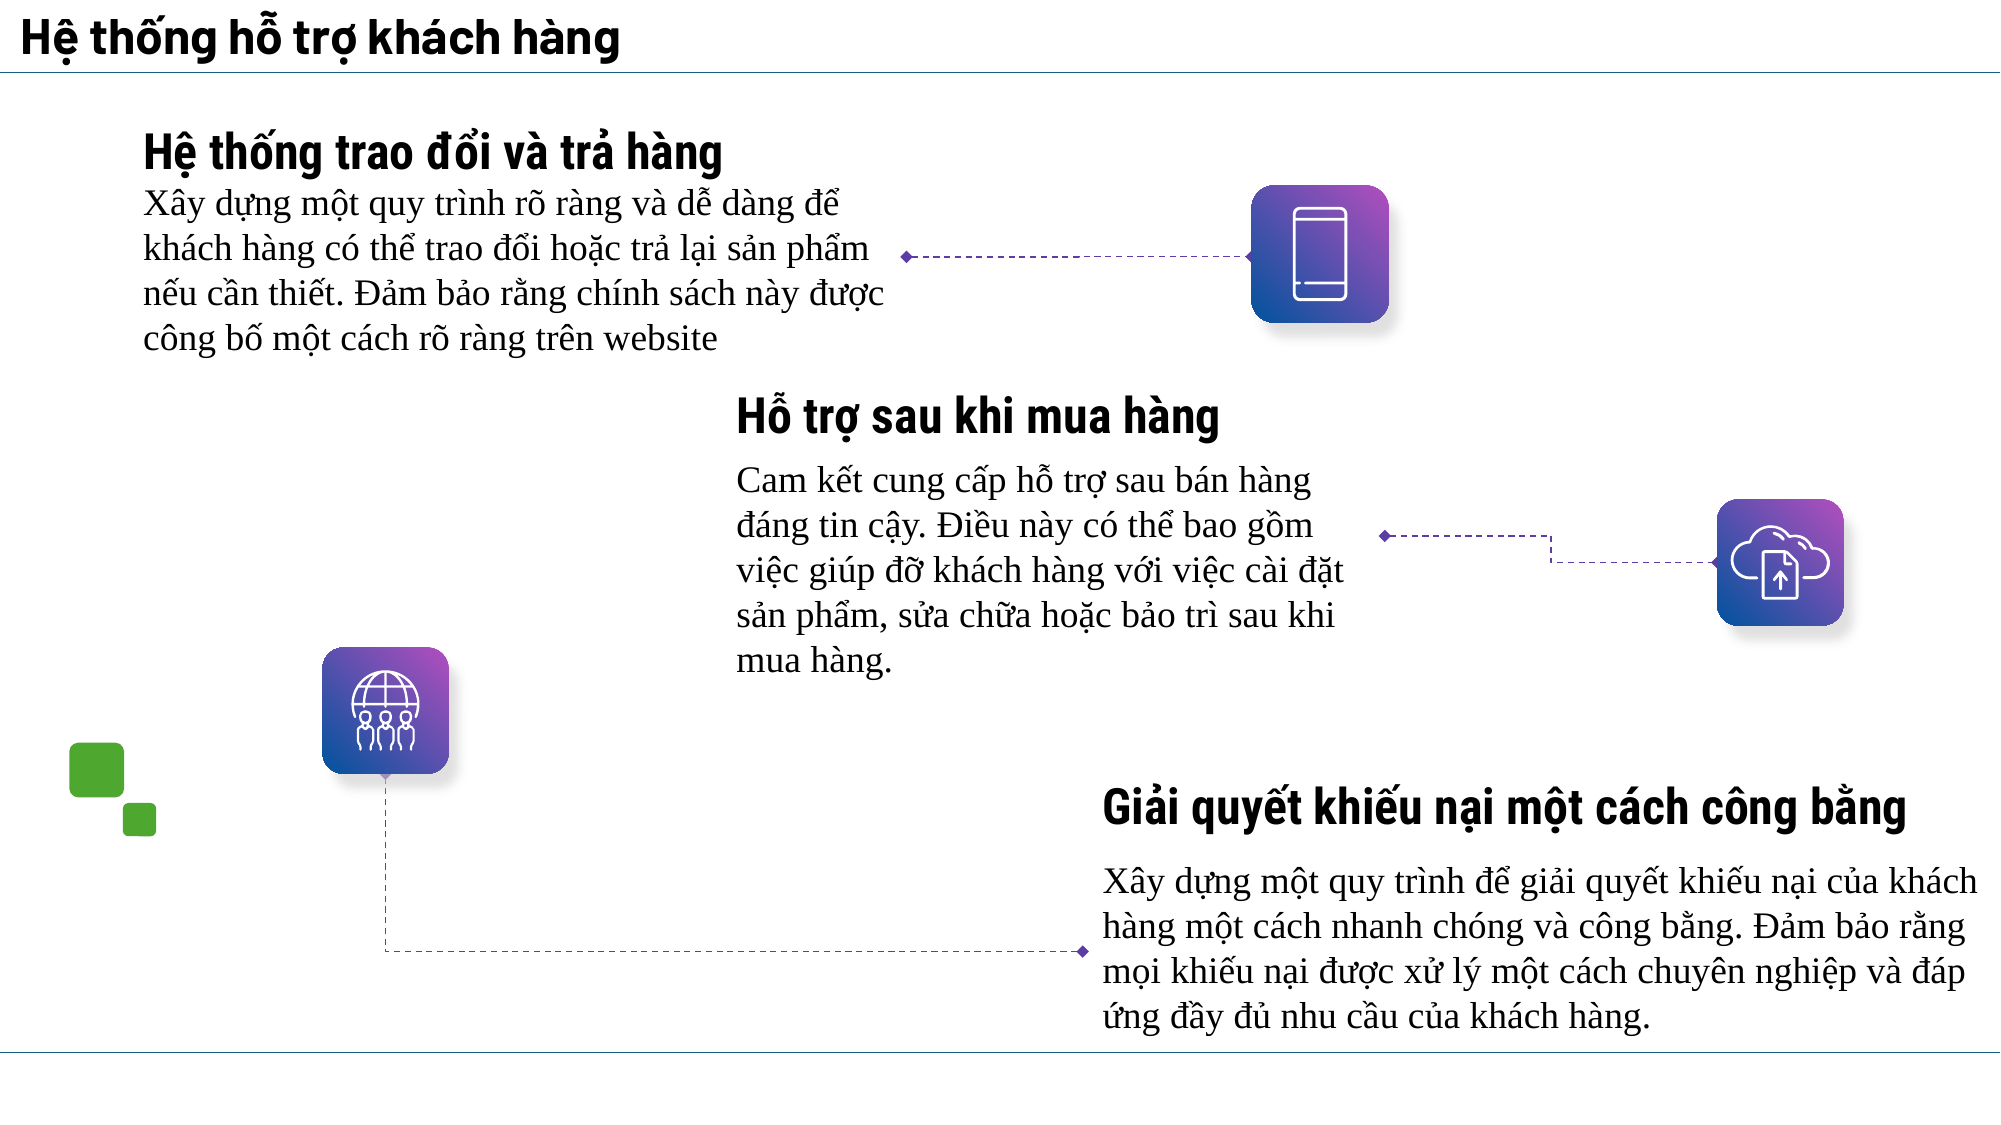

# Hệ thống hỗ trợ khách hàng
Hệ thống trao đổi và trả hàng
Xây dựng một quy trình rõ ràng và dễ dàng để khách hàng có thể trao đổi hoặc trả lại sản phẩm nếu cần thiết. Đảm bảo rằng chính sách này được công bố một cách rõ ràng trên website

Hỗ trợ sau khi mua hàng
Cam kết cung cấp hỗ trợ sau bán hàng đáng tin cậy. Điều này có thể bao gồm việc giúp đỡ khách hàng với việc cài đặt sản phẩm, sửa chữa hoặc bảo trì sau khi mua hàng.

Giải quyết khiếu nại một cách công bằng
Xây dựng một quy trình để giải quyết khiếu nại của khách hàng một cách nhanh chóng và công bằng. Đảm bảo rằng mọi khiếu nại được xử lý một cách chuyên nghiệp và đáp ứng đầy đủ nhu cầu của khách hàng.